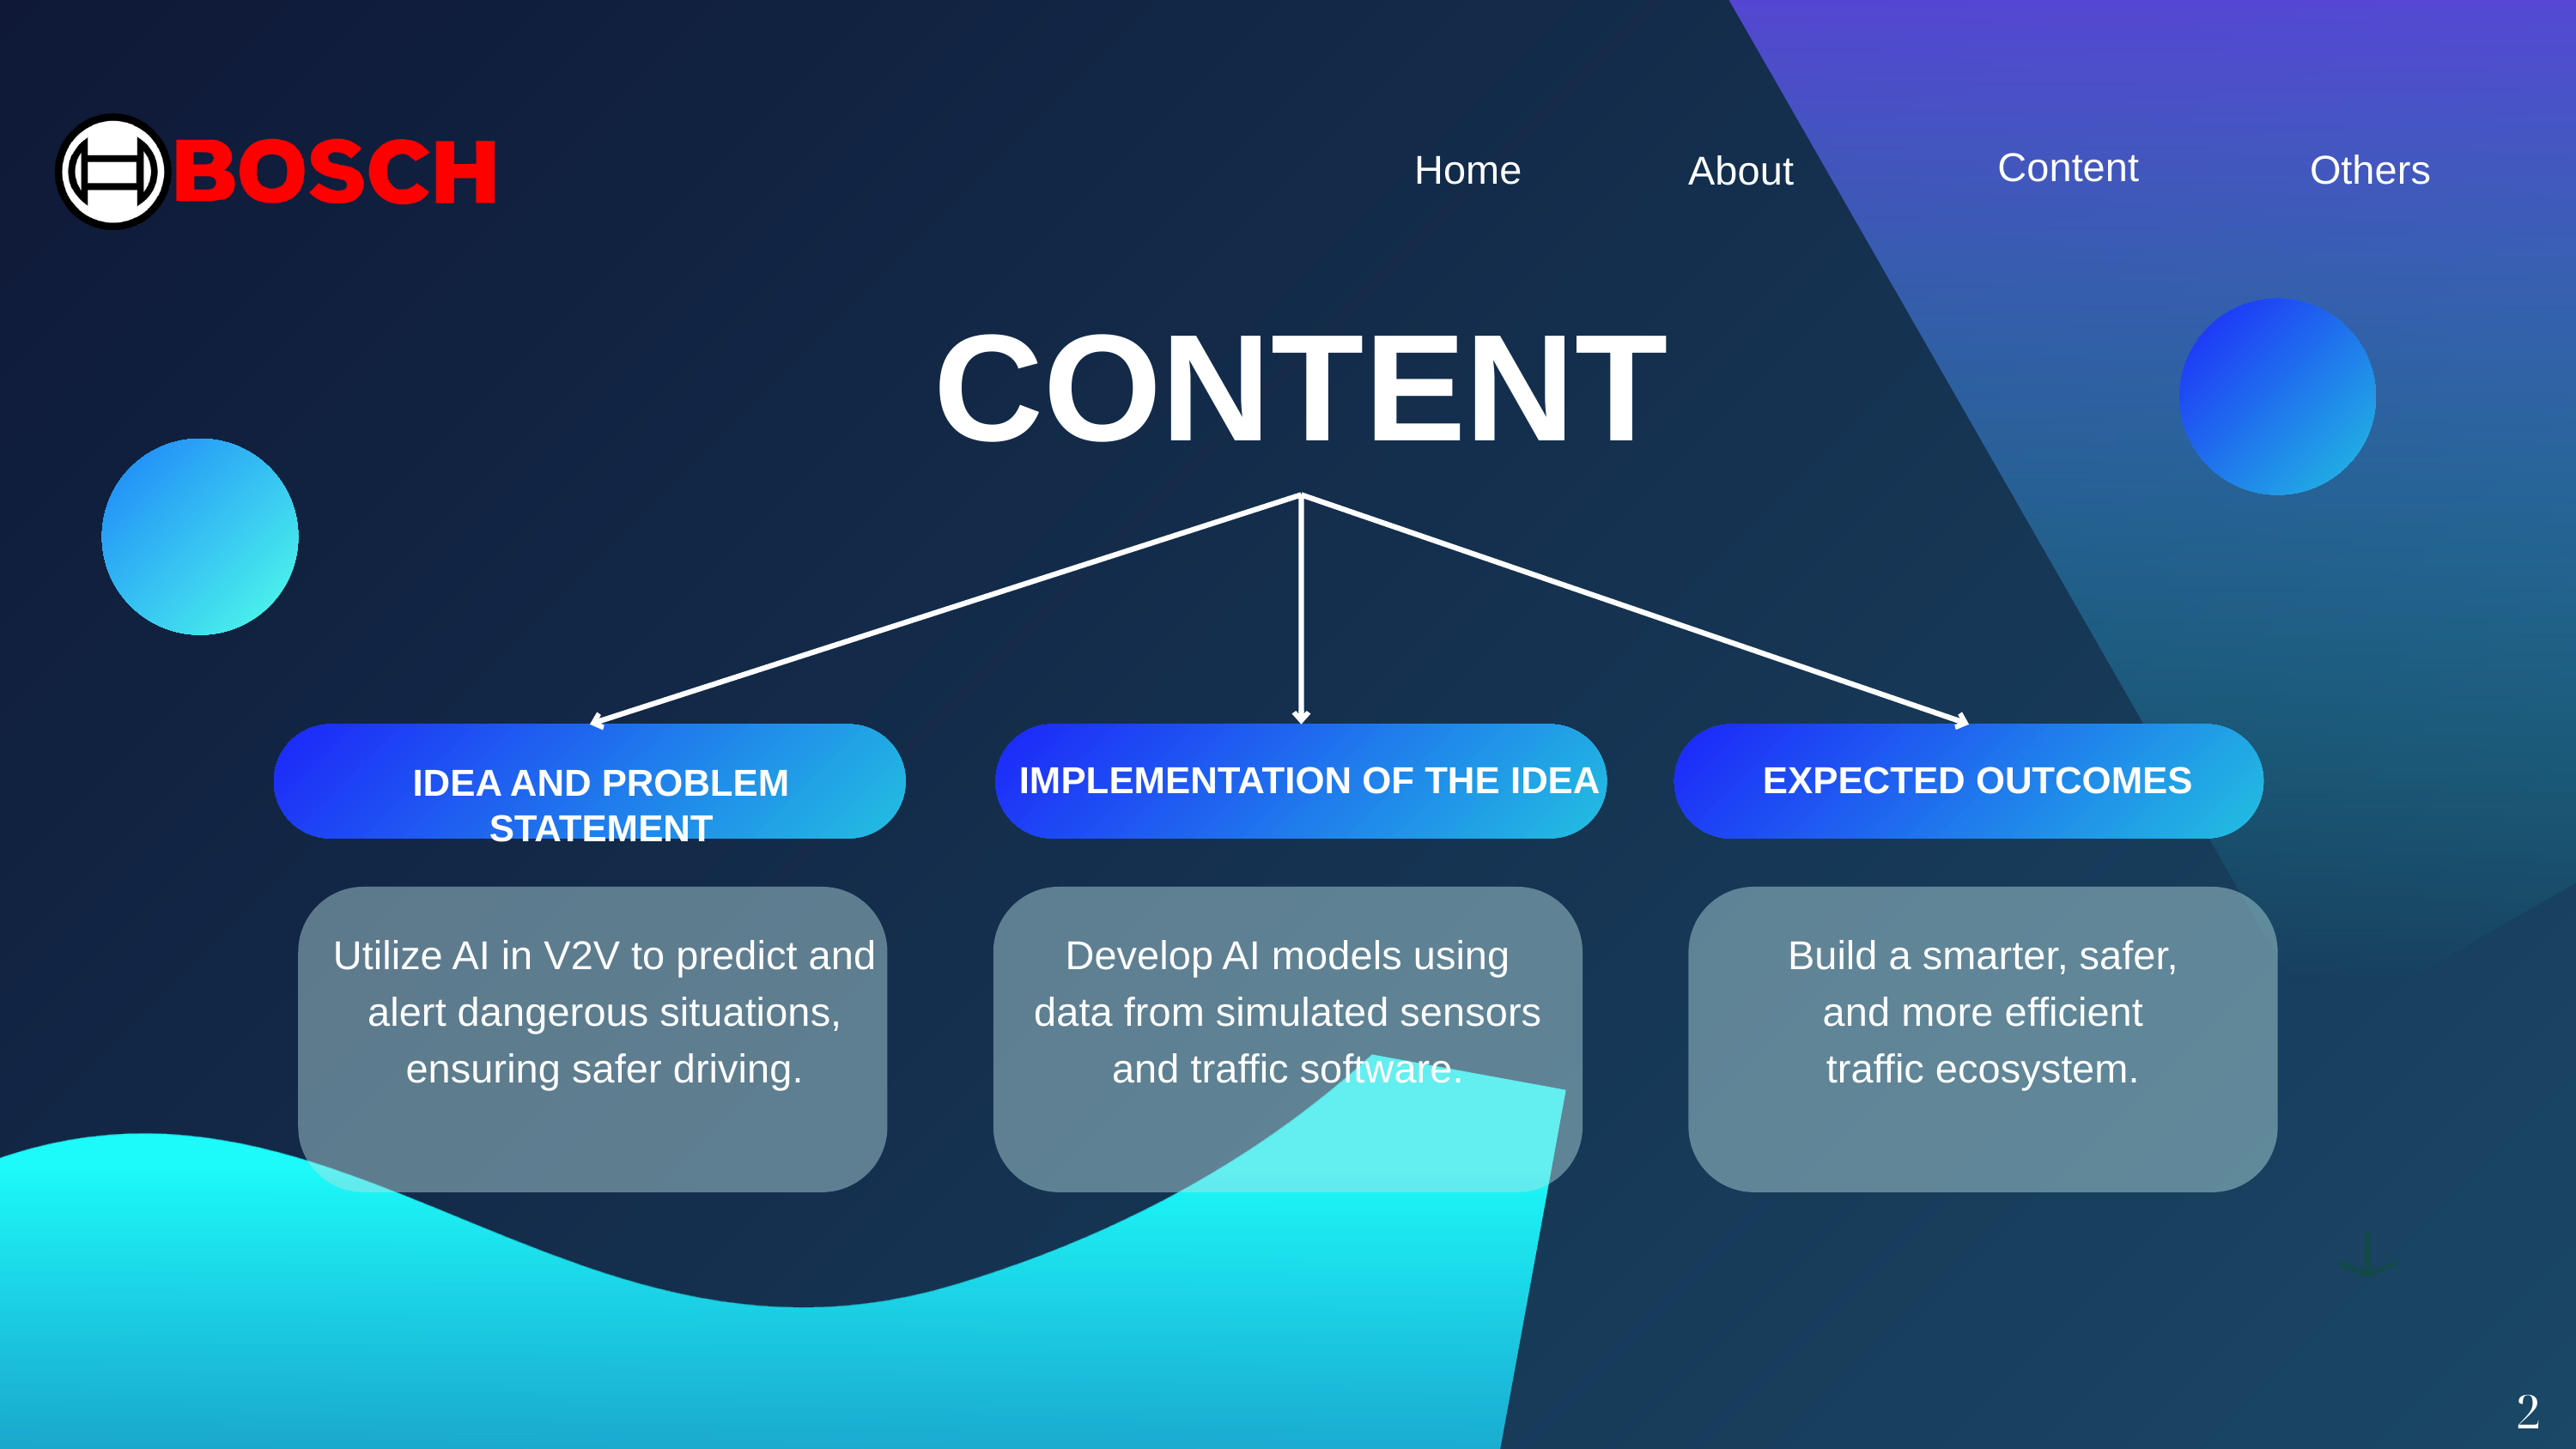

Content
Home
Others
About
CONTENT

IMPLEMENTATION OF THE IDEA

EXPECTED OUTCOMES
IDEA AND PROBLEM STATEMENT

Utilize AI in V2V to predict and alert dangerous situations, ensuring safer driving.

Develop AI models using data from simulated sensors and traffic software.
Build a smarter, safer, and more efficient traffic ecosystem.

2